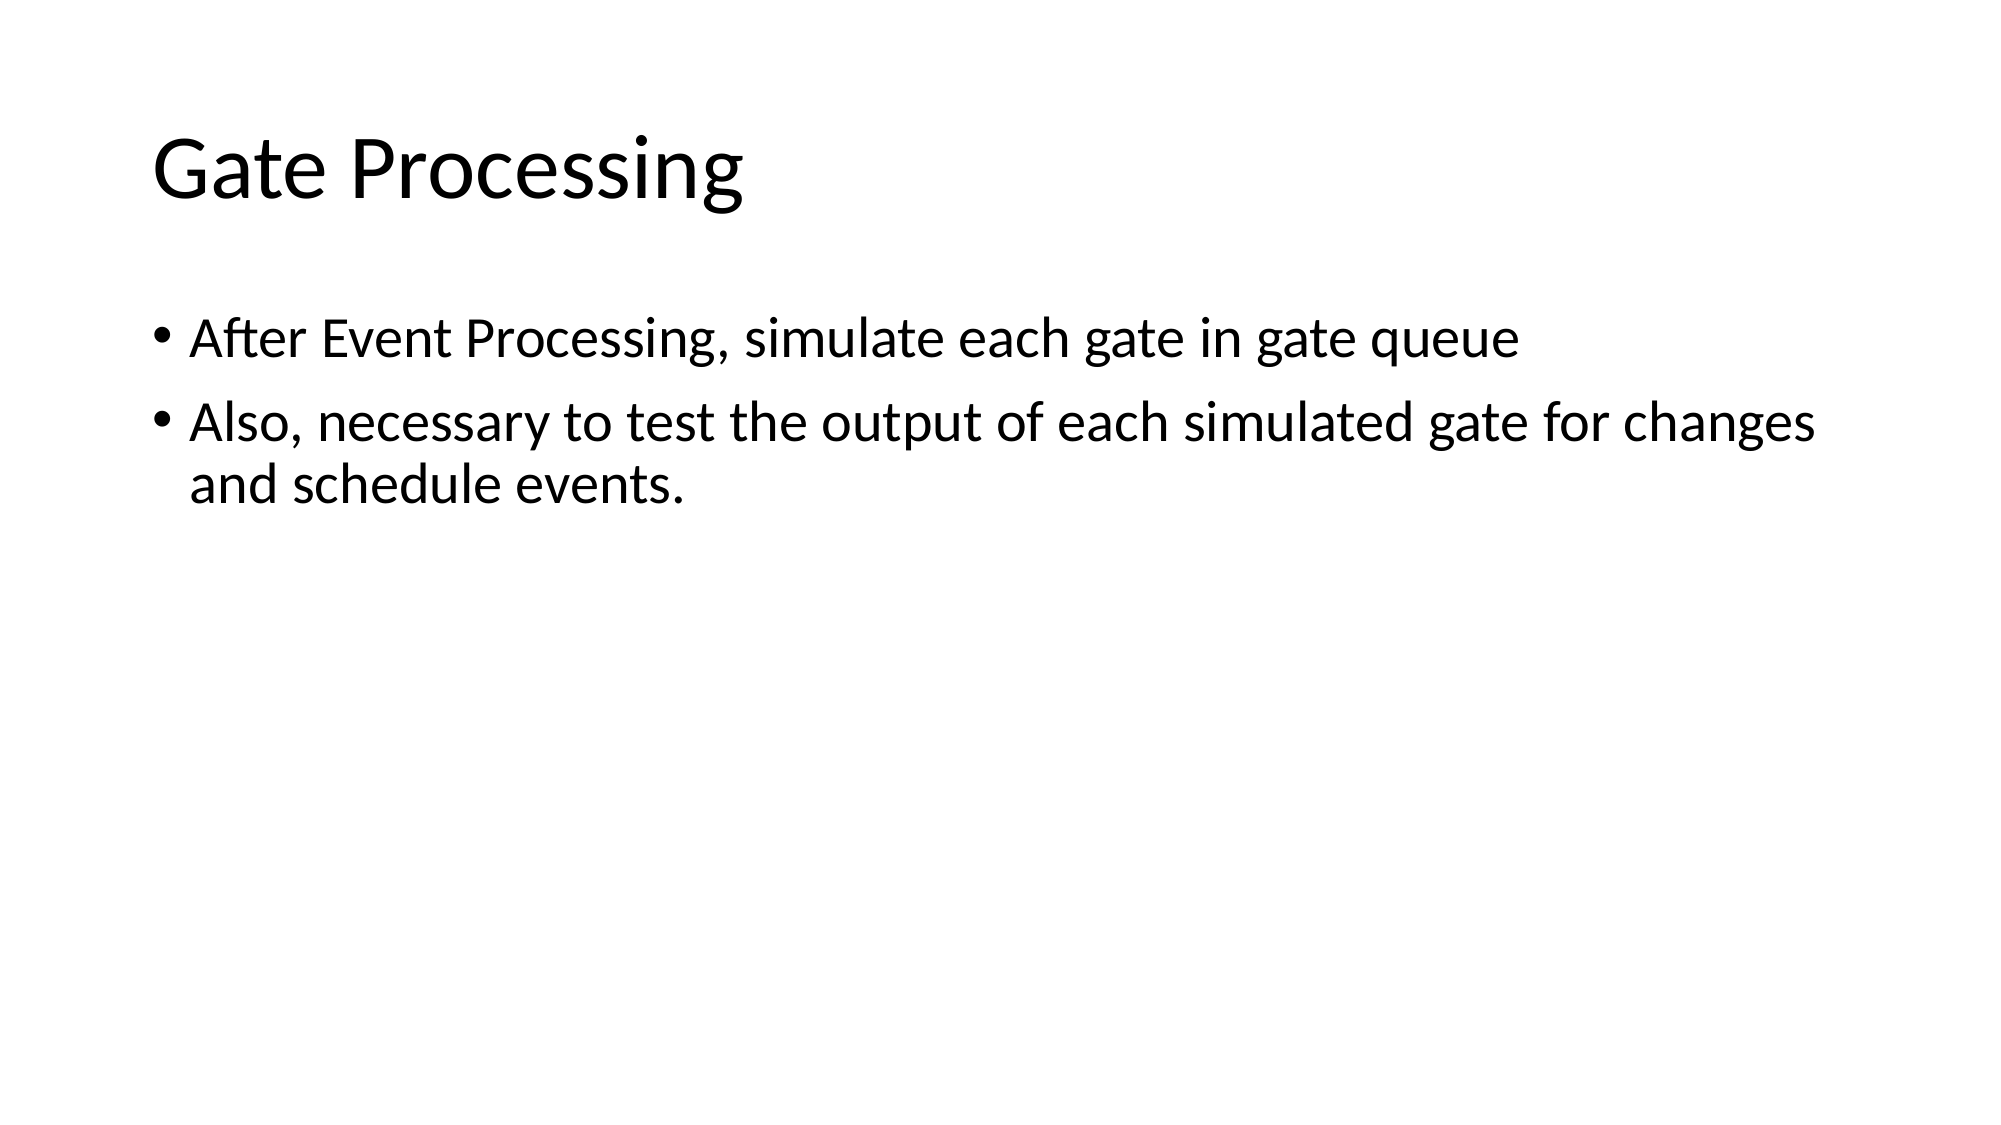

# Gate Processing
After Event Processing, simulate each gate in gate queue
Also, necessary to test the output of each simulated gate for changes and schedule events.